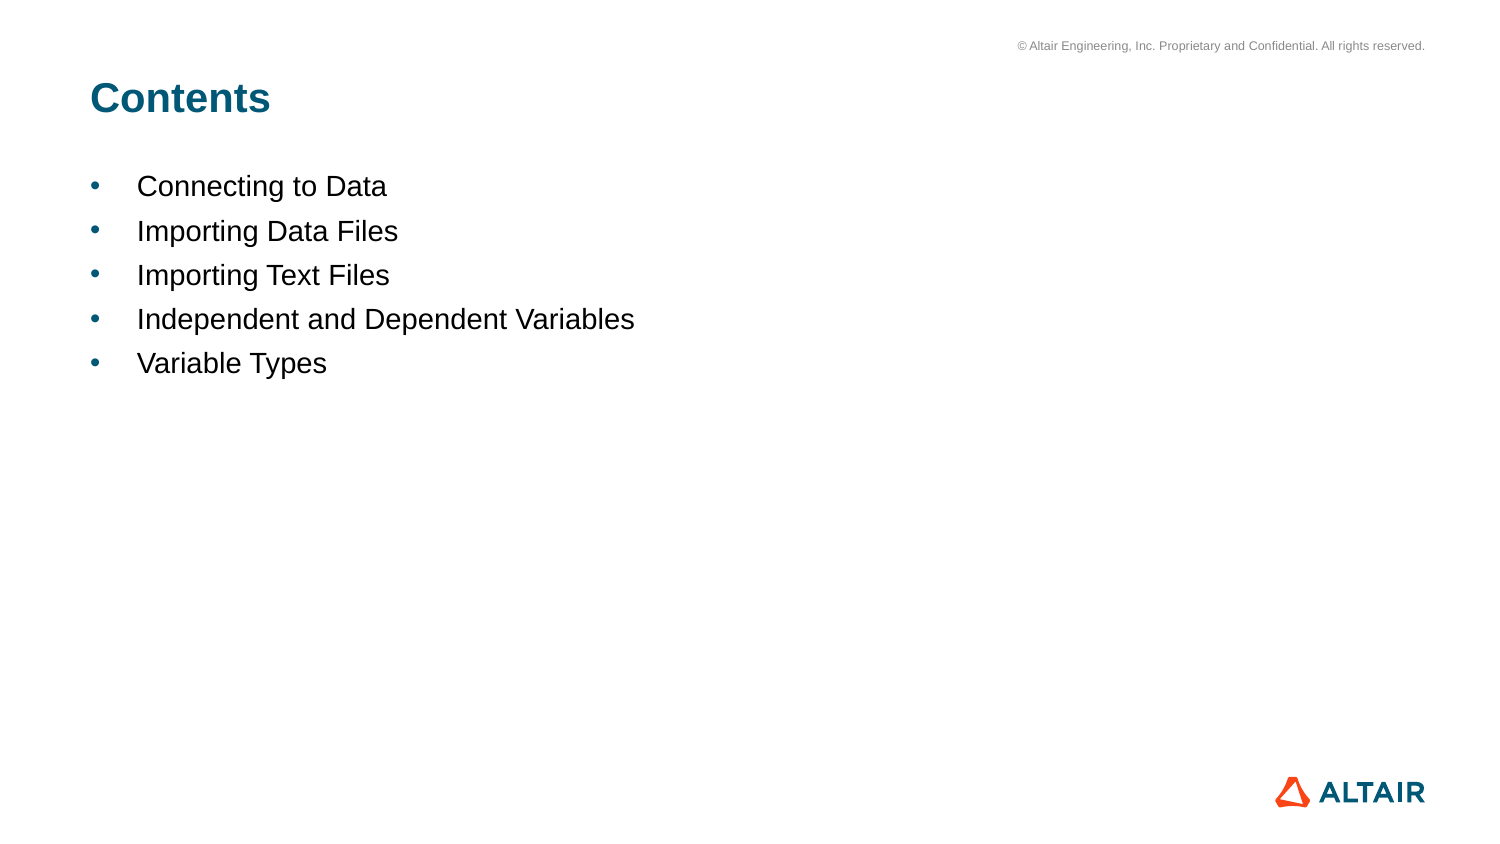

# Contents

Connecting to Data
Importing Data Files
Importing Text Files
Independent and Dependent Variables
Variable Types